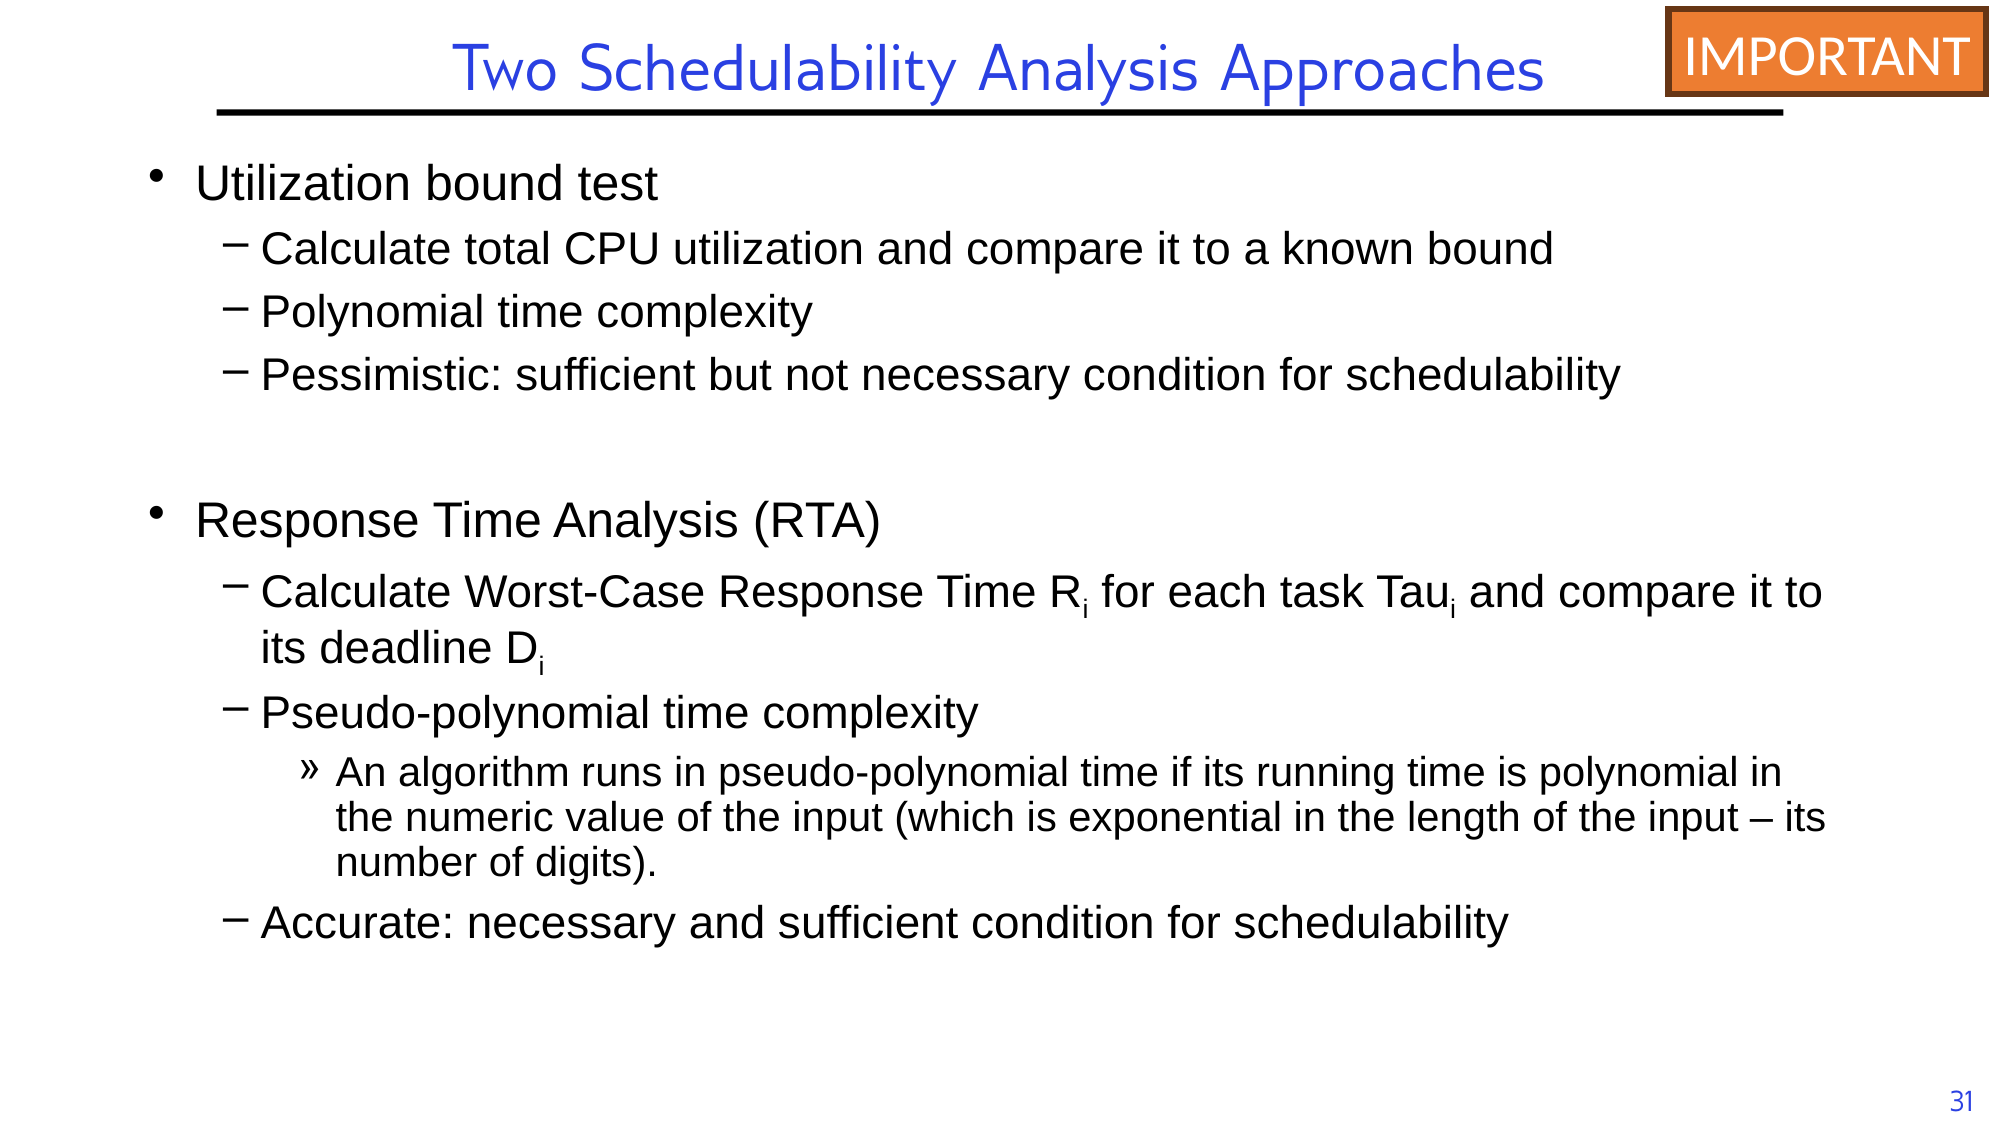

IMPORTANT
# Two Schedulability Analysis Approaches
Utilization bound test
Calculate total CPU utilization and compare it to a known bound
Polynomial time complexity
Pessimistic: sufficient but not necessary condition for schedulability

Response Time Analysis (RTA)
Calculate Worst-Case Response Time Ri for each task Taui and compare it to its deadline Di
Pseudo-polynomial time complexity
An algorithm runs in pseudo-polynomial time if its running time is polynomial in the numeric value of the input (which is exponential in the length of the input – its number of digits).
Accurate: necessary and sufficient condition for schedulability